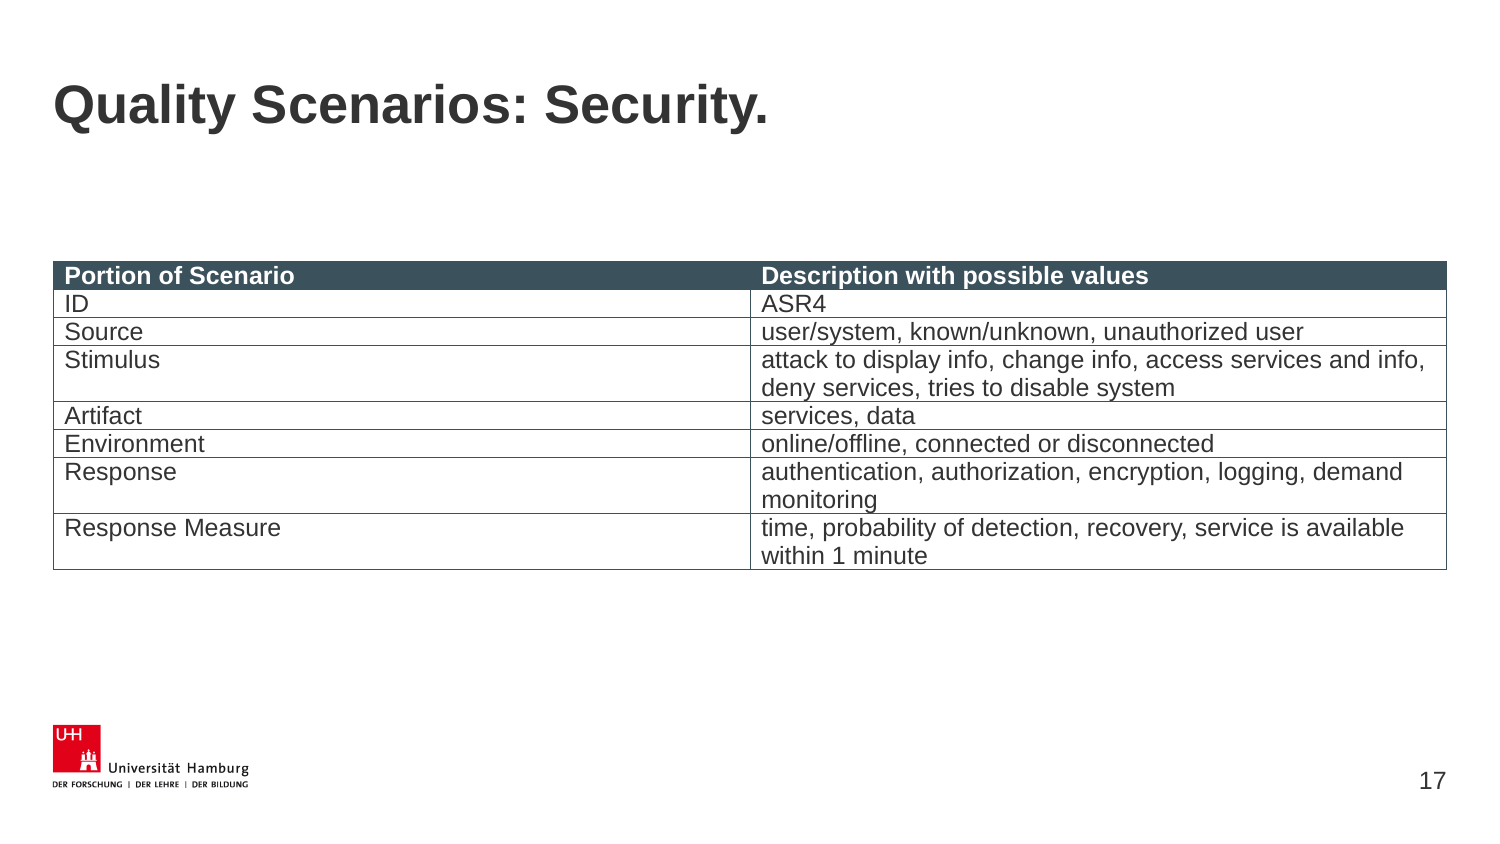

# Quality Scenarios: Security.
| Portion of Scenario | Description with possible values |
| --- | --- |
| ID | ASR4 |
| Source | user/system, known/unknown, unauthorized user |
| Stimulus | attack to display info, change info, access services and info, deny services, tries to disable system |
| Artifact | services, data |
| Environment | online/offline, connected or disconnected |
| Response | authentication, authorization, encryption, logging, demand monitoring |
| Response Measure | time, probability of detection, recovery, service is available within 1 minute |
17